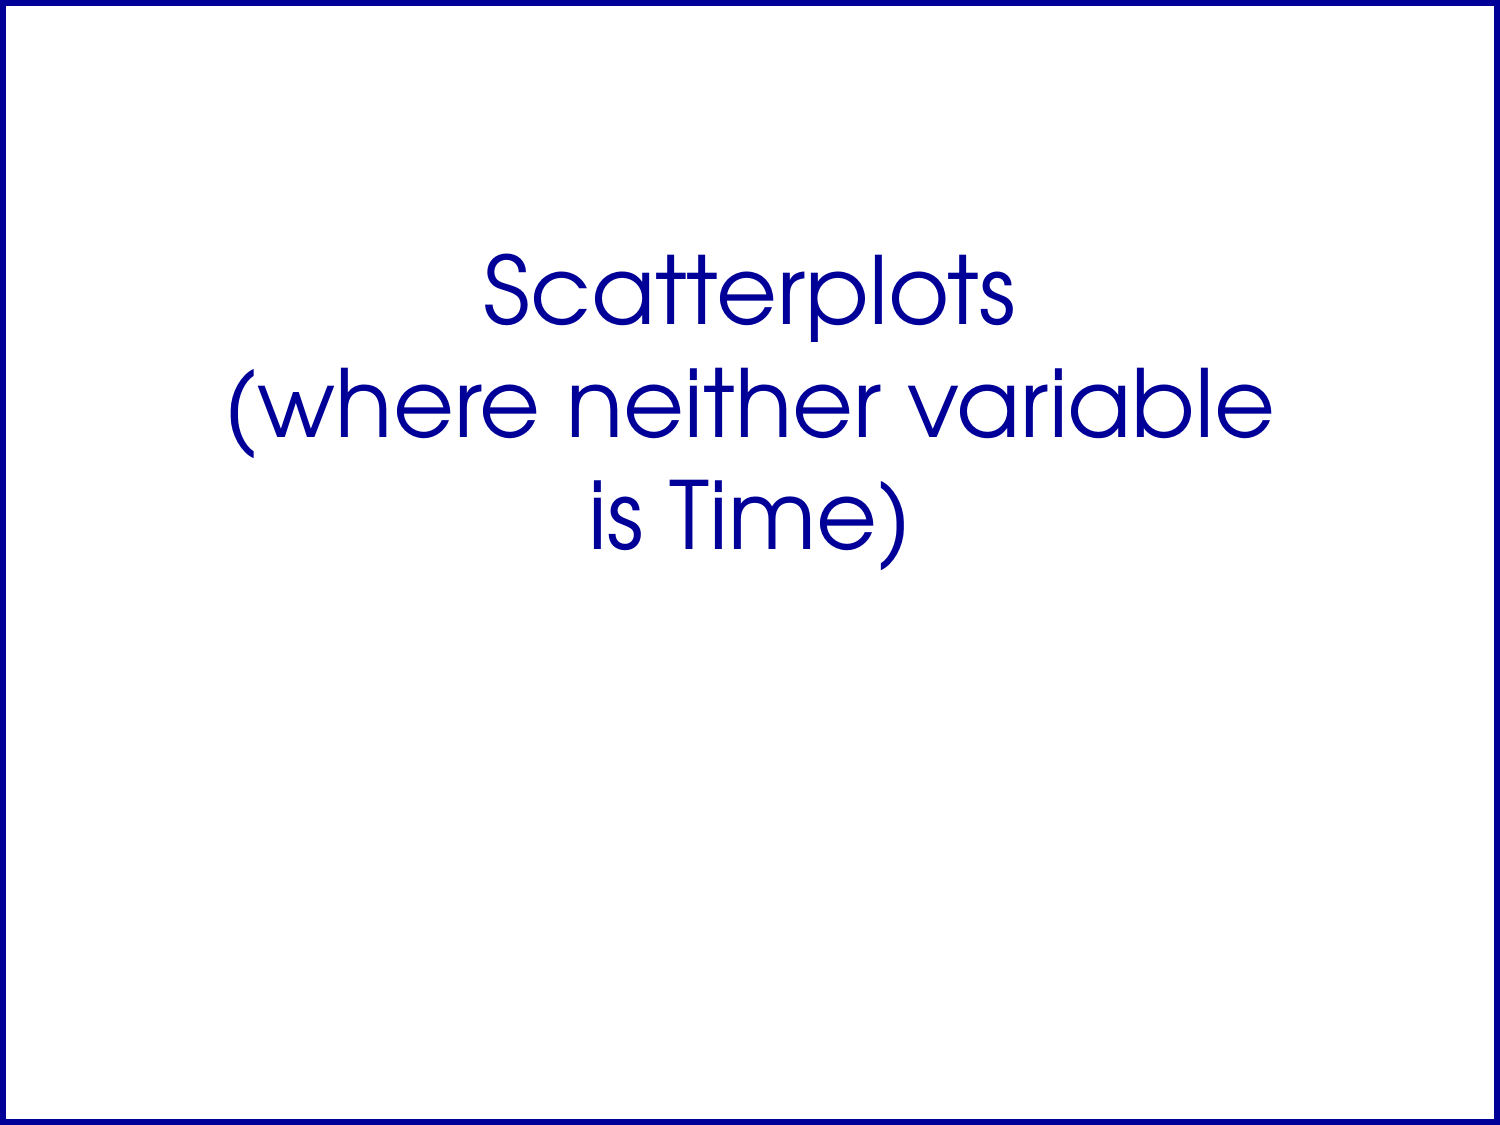

# Scatterplots (where neither variable is Time)